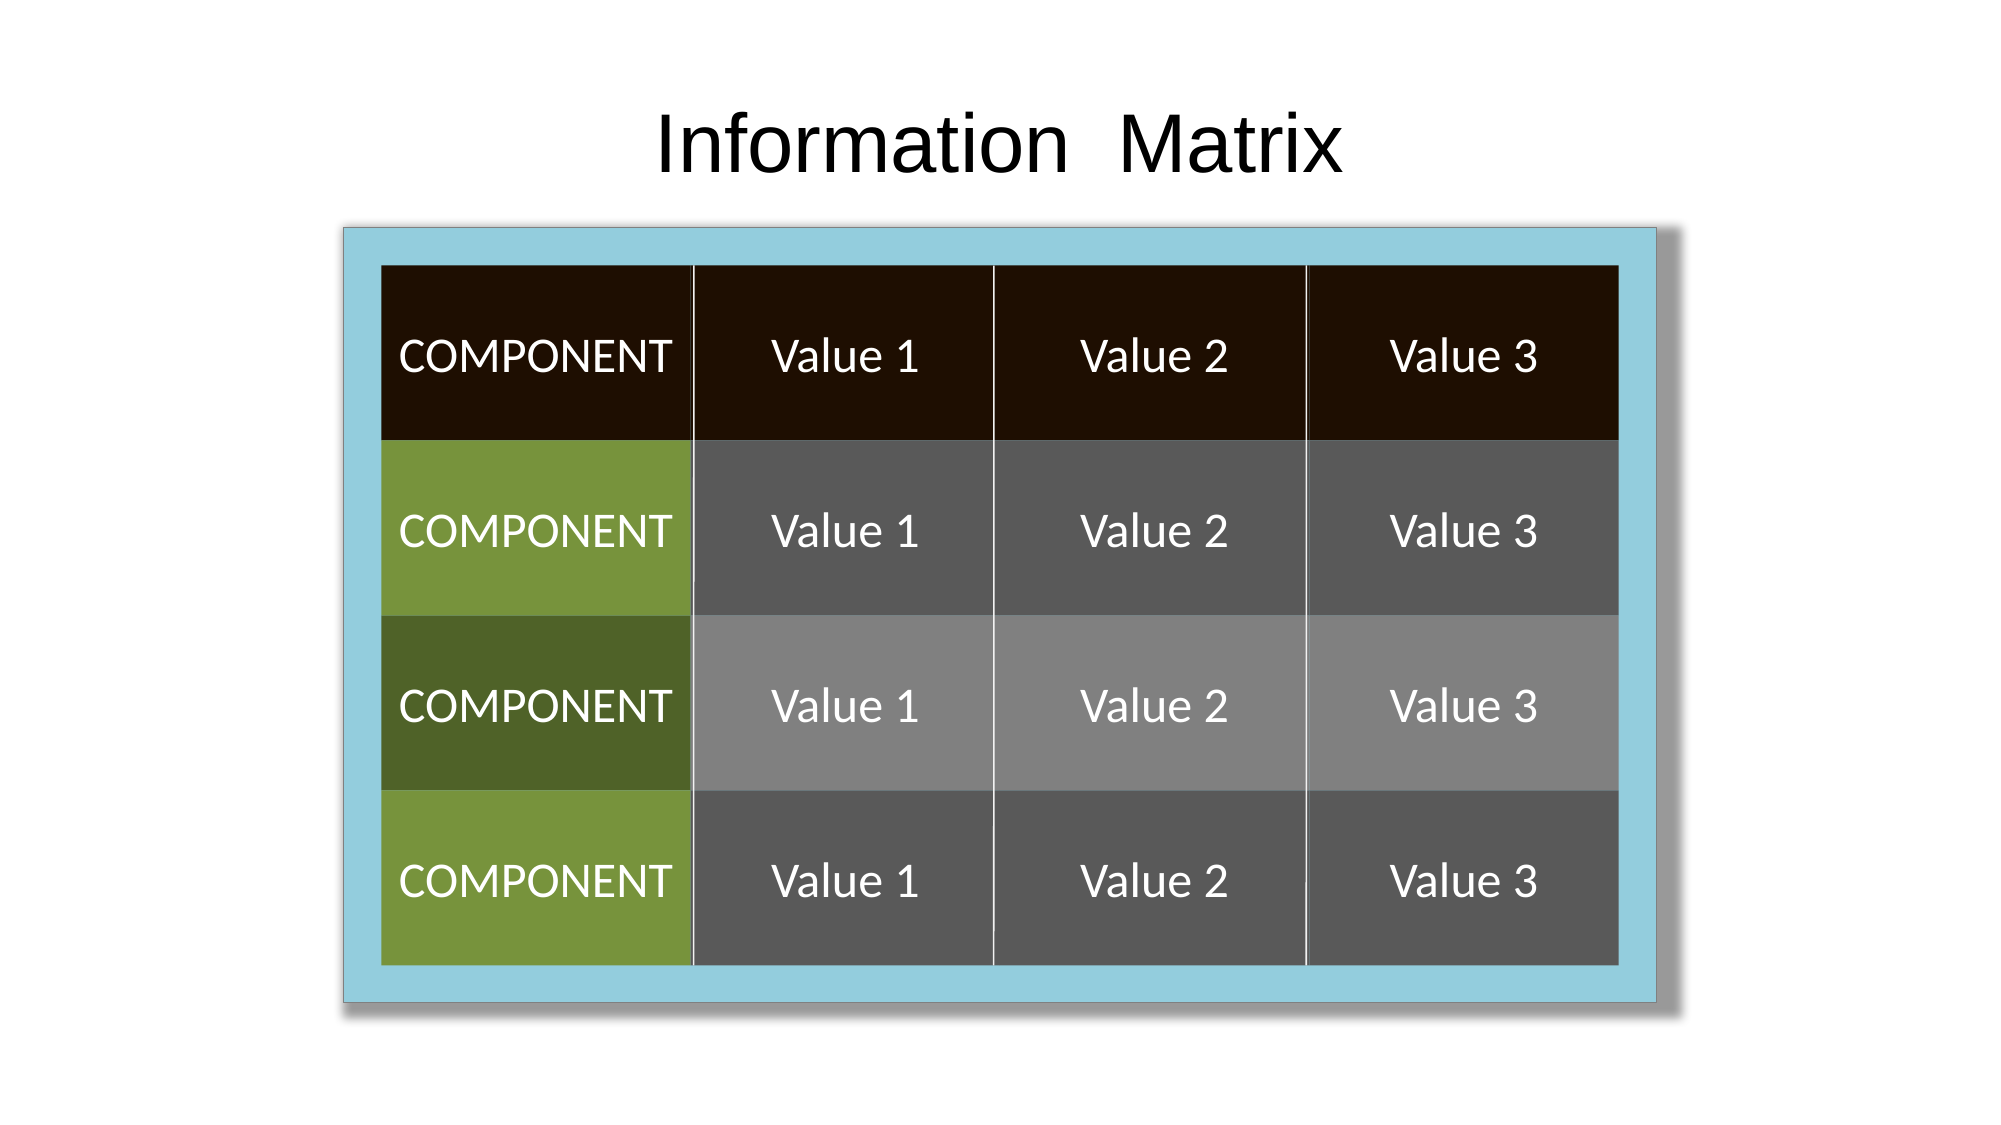

# Information  Matrix

COMPONENT
Value 1
Value 2
Value 3
COMPONENT
Value 1
Value 2
Value 3
COMPONENT
Value 1
Value 2
Value 3
COMPONENT
Value 1
Value 2
Value 3